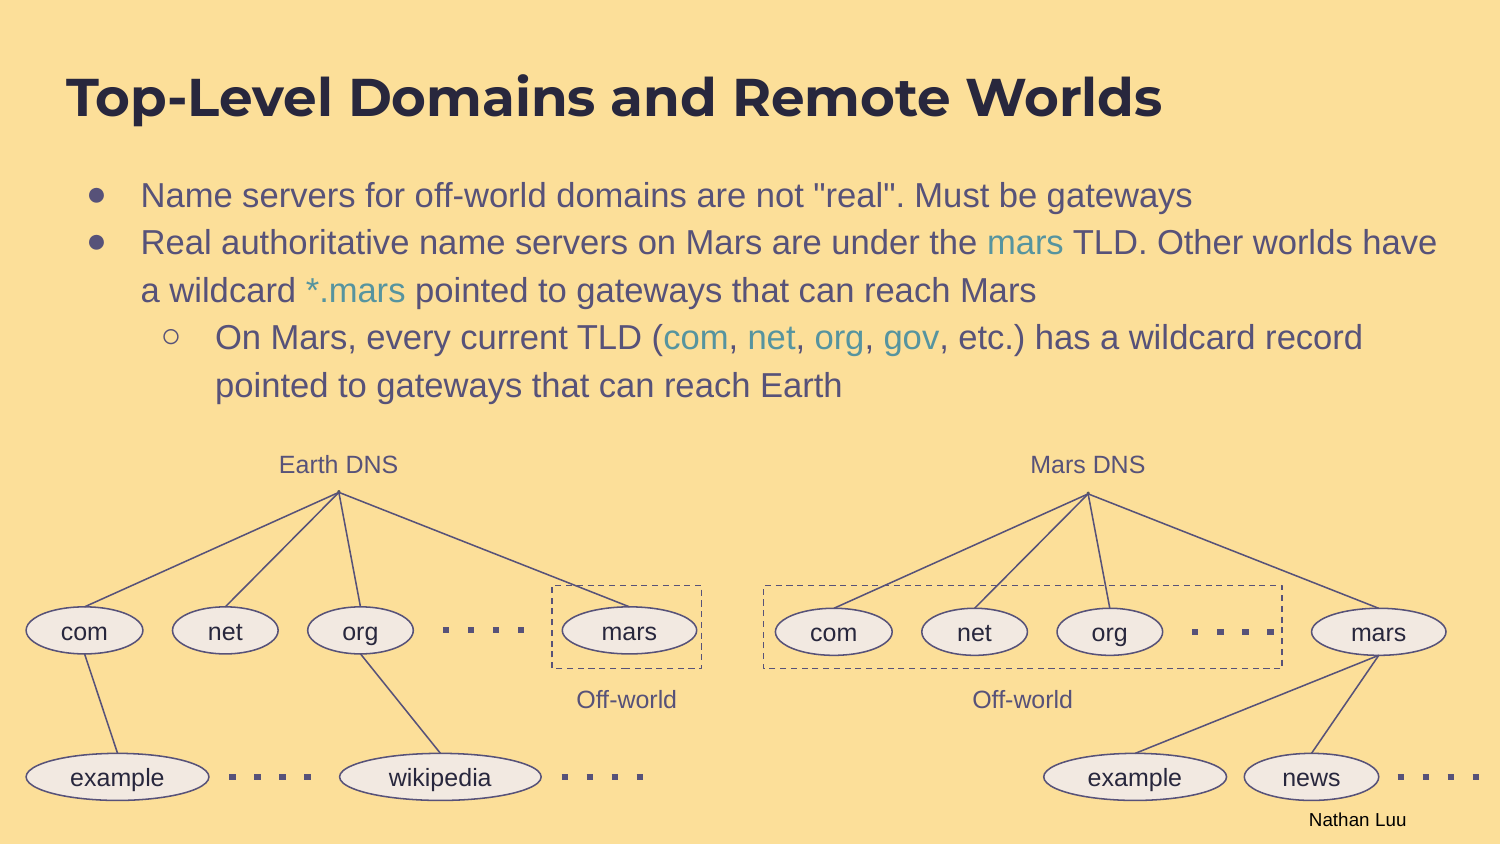

# Top-Level Domains and Remote Worlds
Name servers for off-world domains are not "real". Must be gateways
Real authoritative name servers on Mars are under the mars TLD. Other worlds have a wildcard *.mars pointed to gateways that can reach Mars
On Mars, every current TLD (com, net, org, gov, etc.) has a wildcard record pointed to gateways that can reach Earth
Earth DNS
Mars DNS

com
net
org
mars
com
net
org
mars
Off-world
Off-world
example
wikipedia
example
news
Nathan Luu